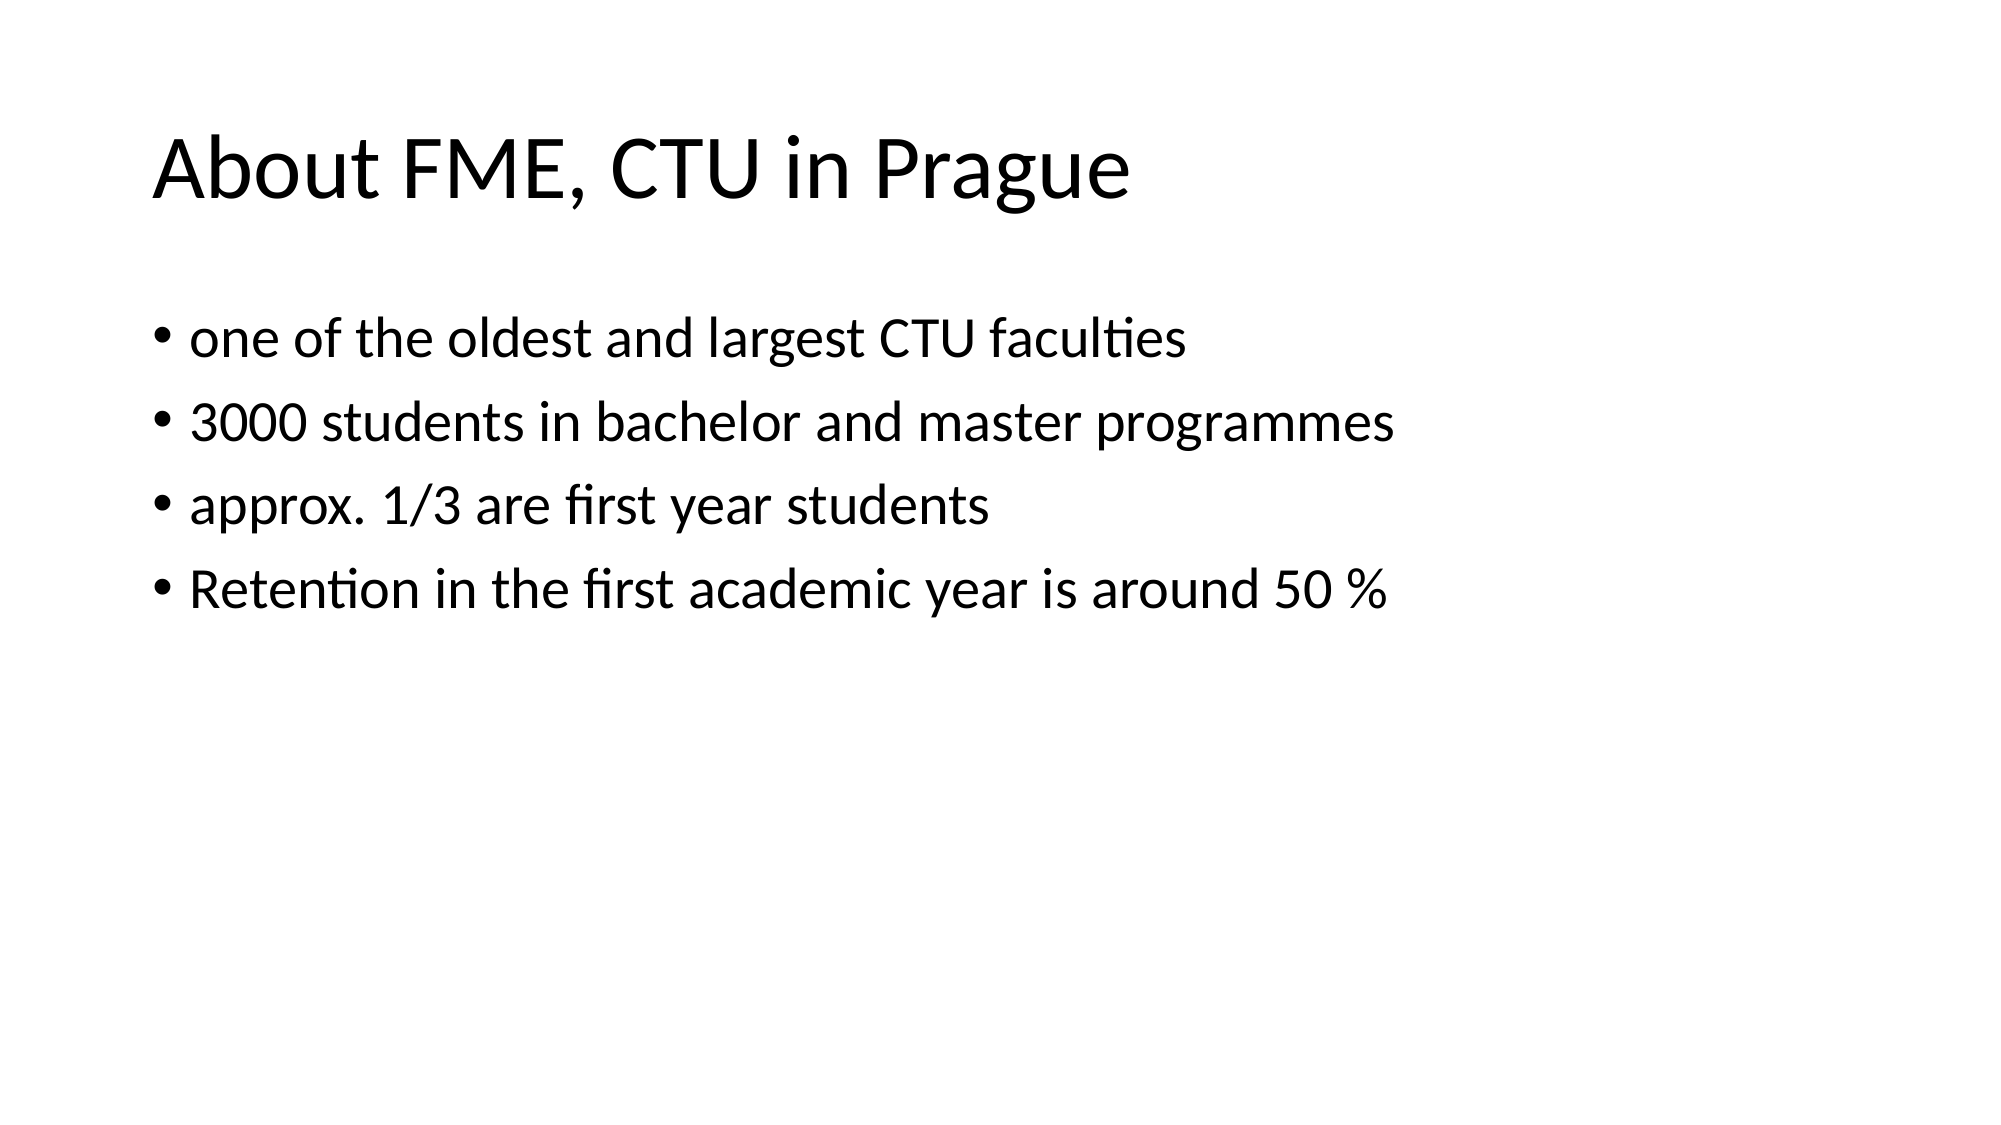

# About FME, CTU in Prague
one of the oldest and largest CTU faculties
3000 students in bachelor and master programmes
approx. 1/3 are first year students
Retention in the first academic year is around 50 %